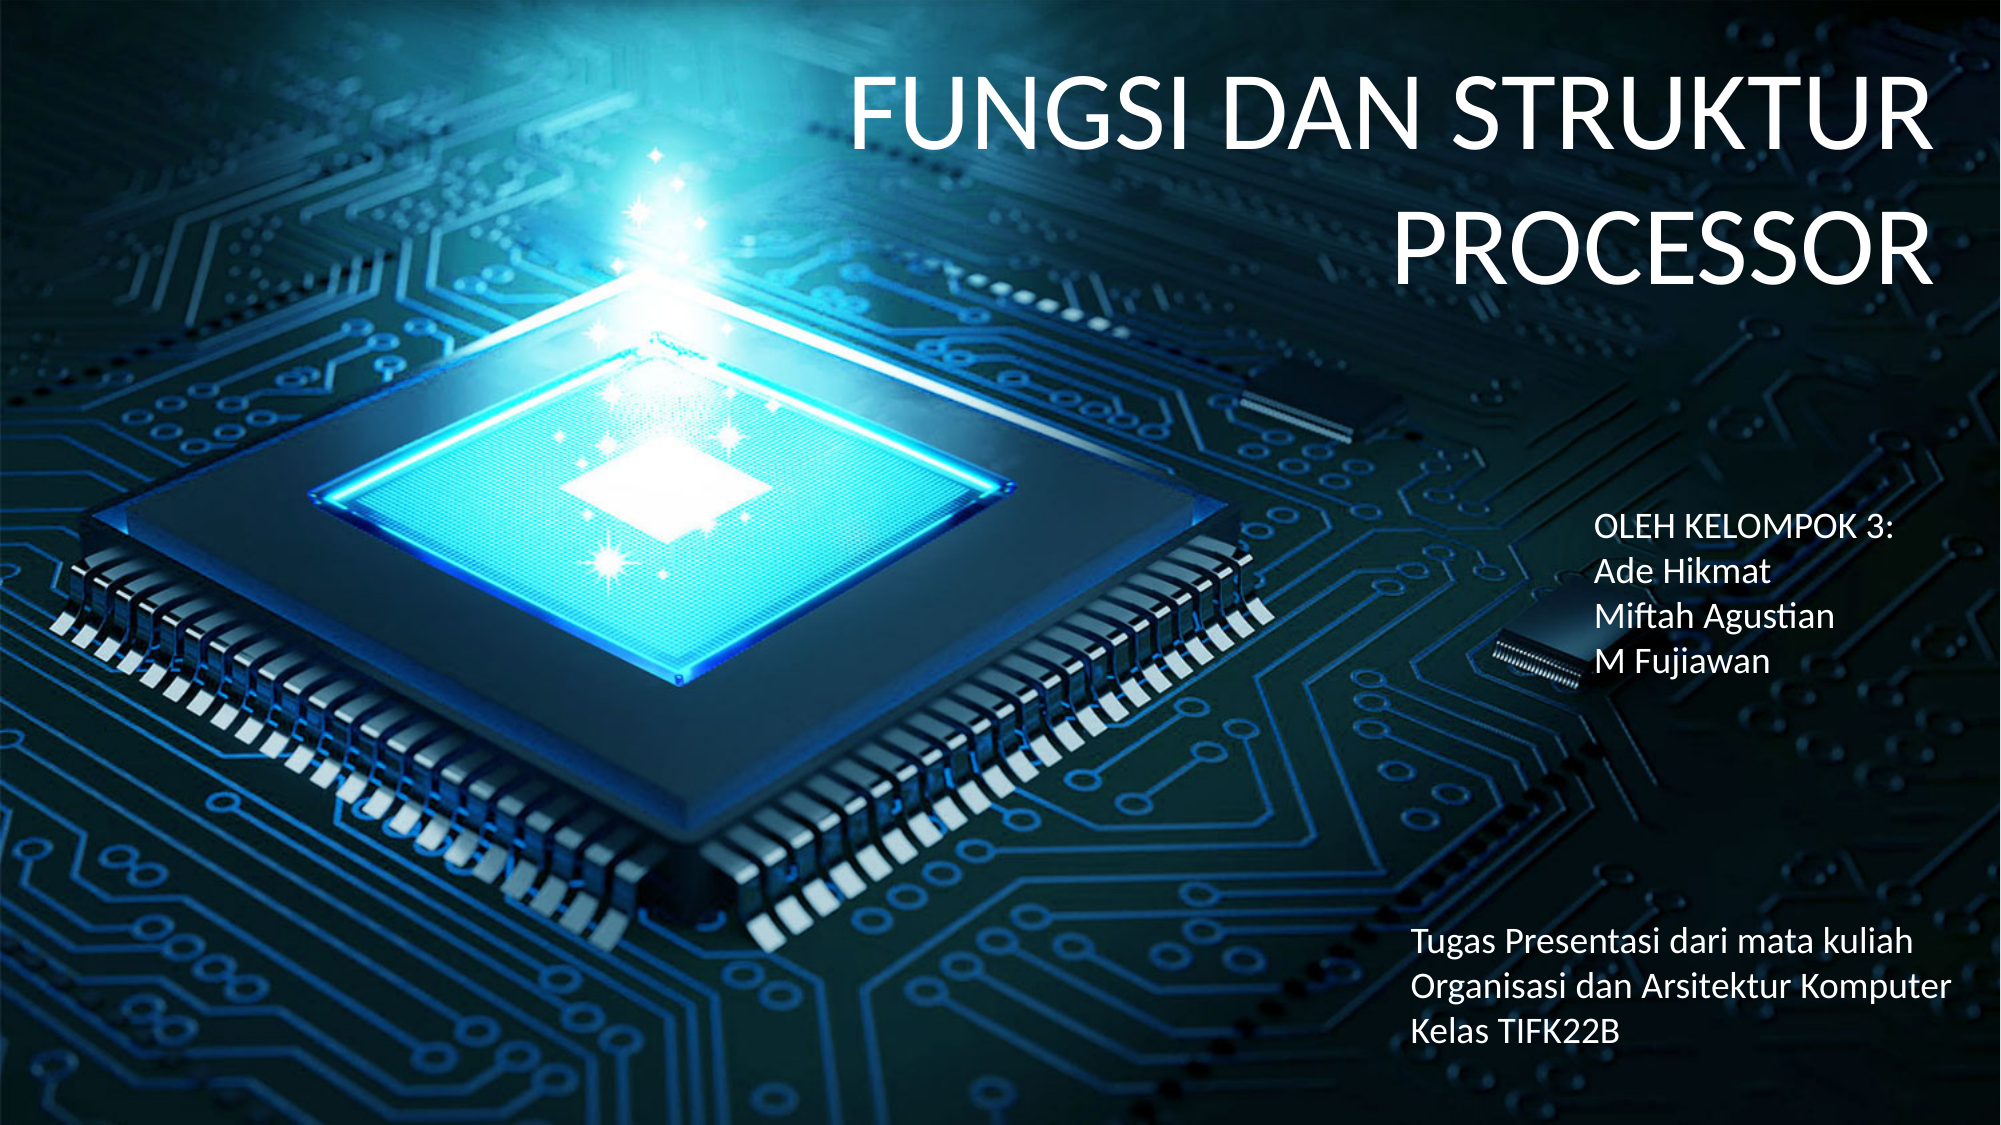

FUNGSI DAN STRUKTUR PROCESSOR
OLEH KELOMPOK 3:
Ade Hikmat
Miftah Agustian
M Fujiawan
Tugas Presentasi dari mata kuliah
Organisasi dan Arsitektur Komputer
Kelas TIFK22B